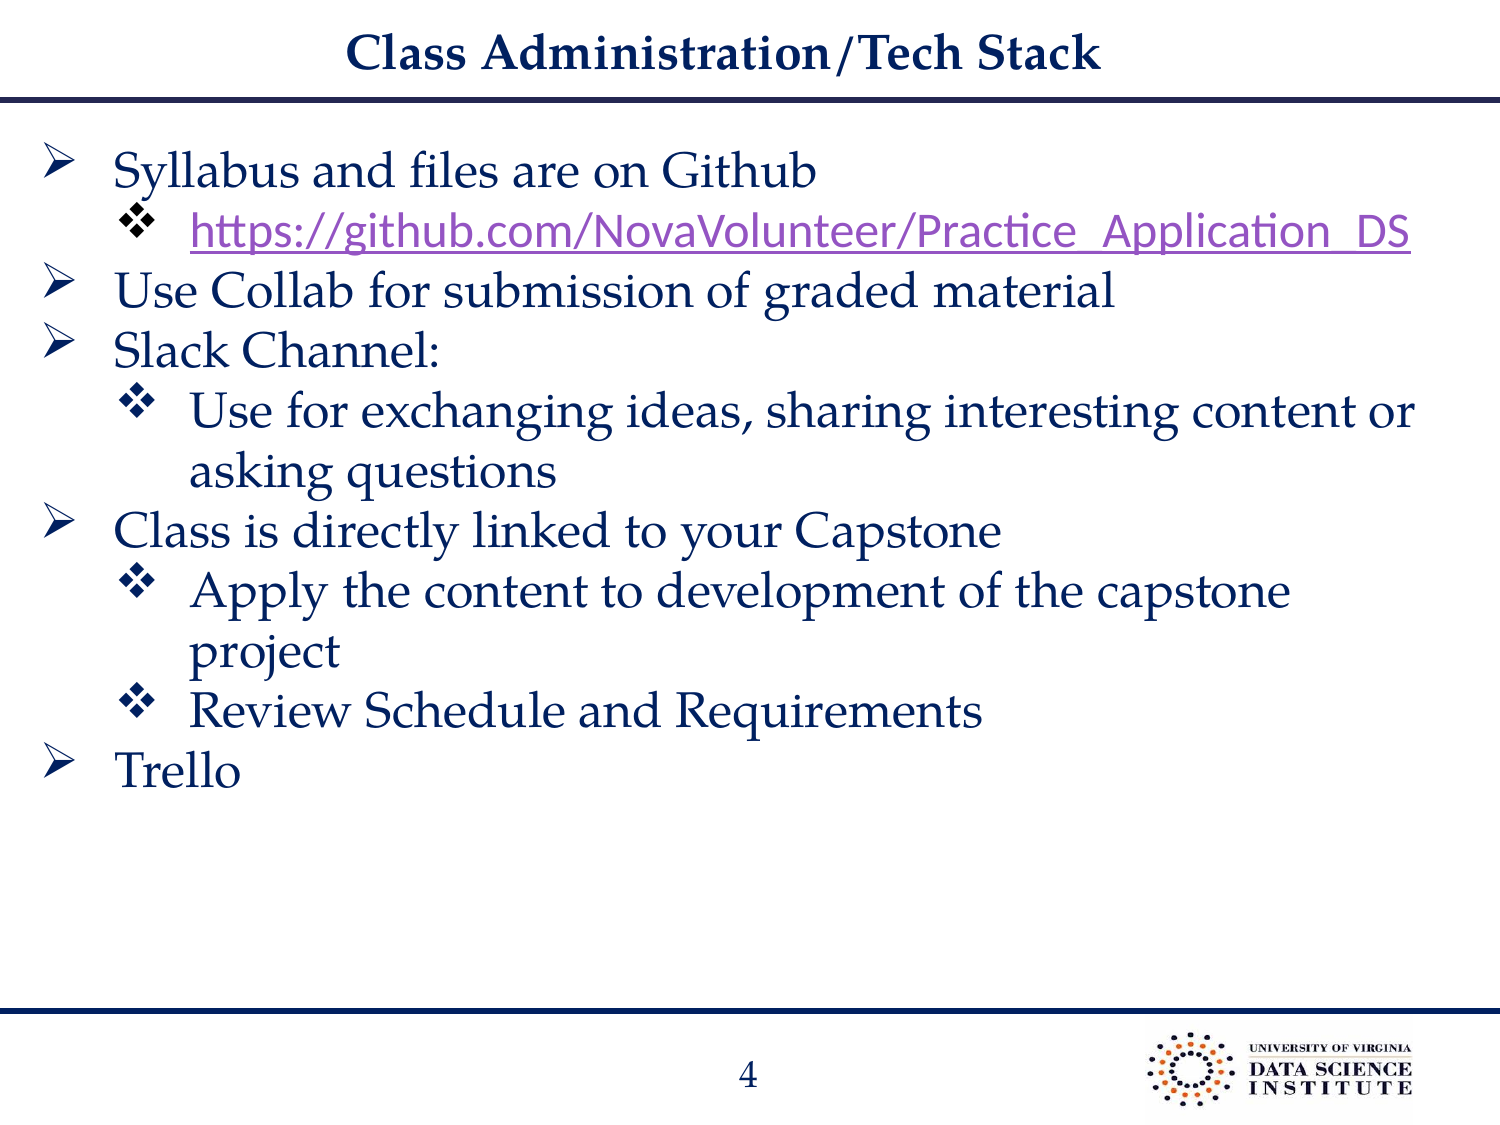

# Class Administration/Tech Stack
Syllabus and files are on Github
https://github.com/NovaVolunteer/Practice_Application_DS
Use Collab for submission of graded material
Slack Channel:
Use for exchanging ideas, sharing interesting content or asking questions
Class is directly linked to your Capstone
Apply the content to development of the capstone project
Review Schedule and Requirements
Trello